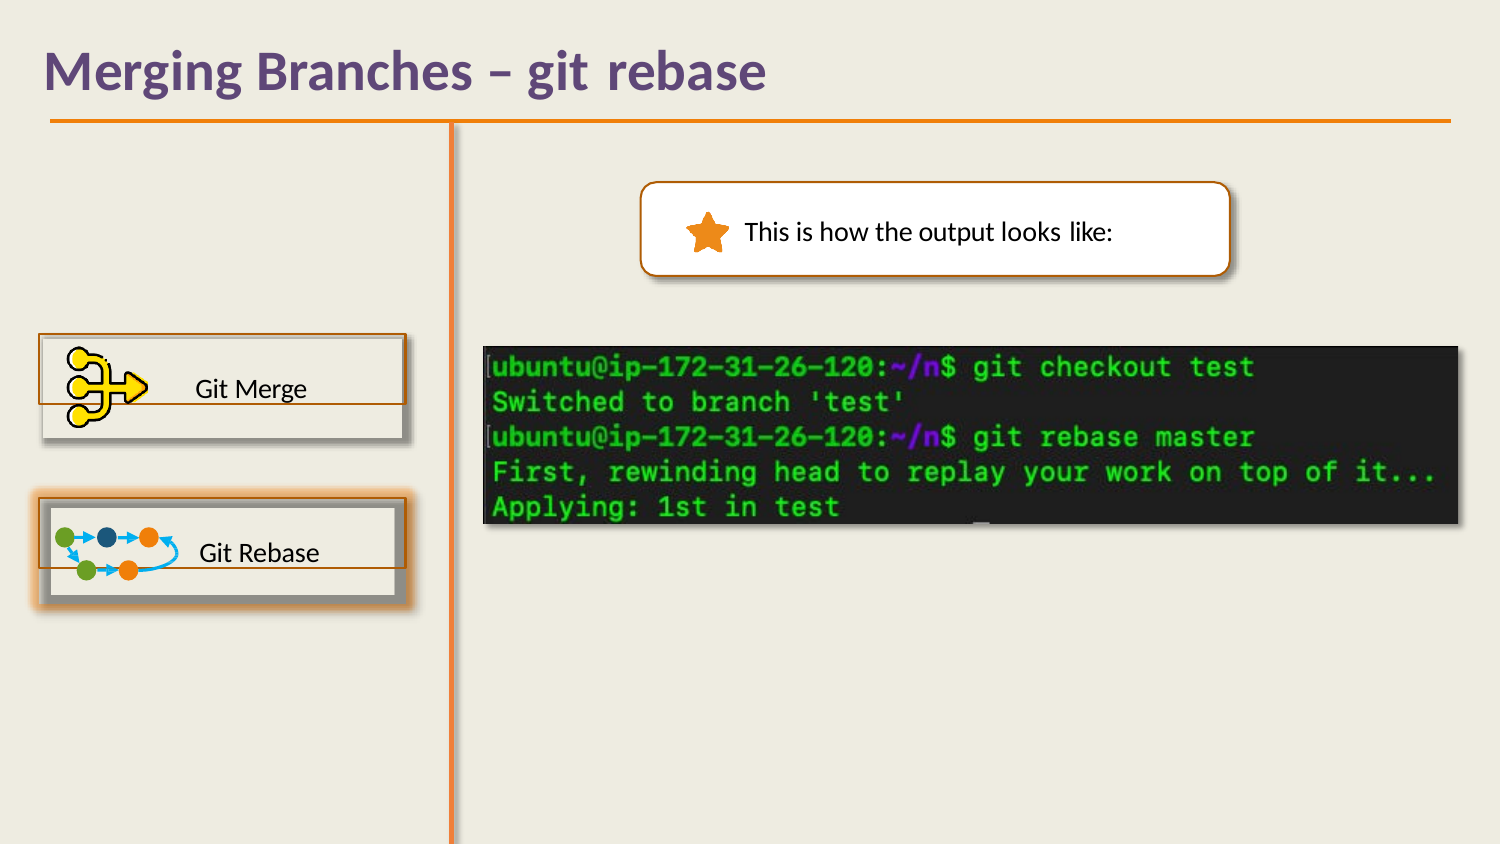

# Merging Branches – git rebase

This is how the output looks like:

Git Merge

Git Rebase